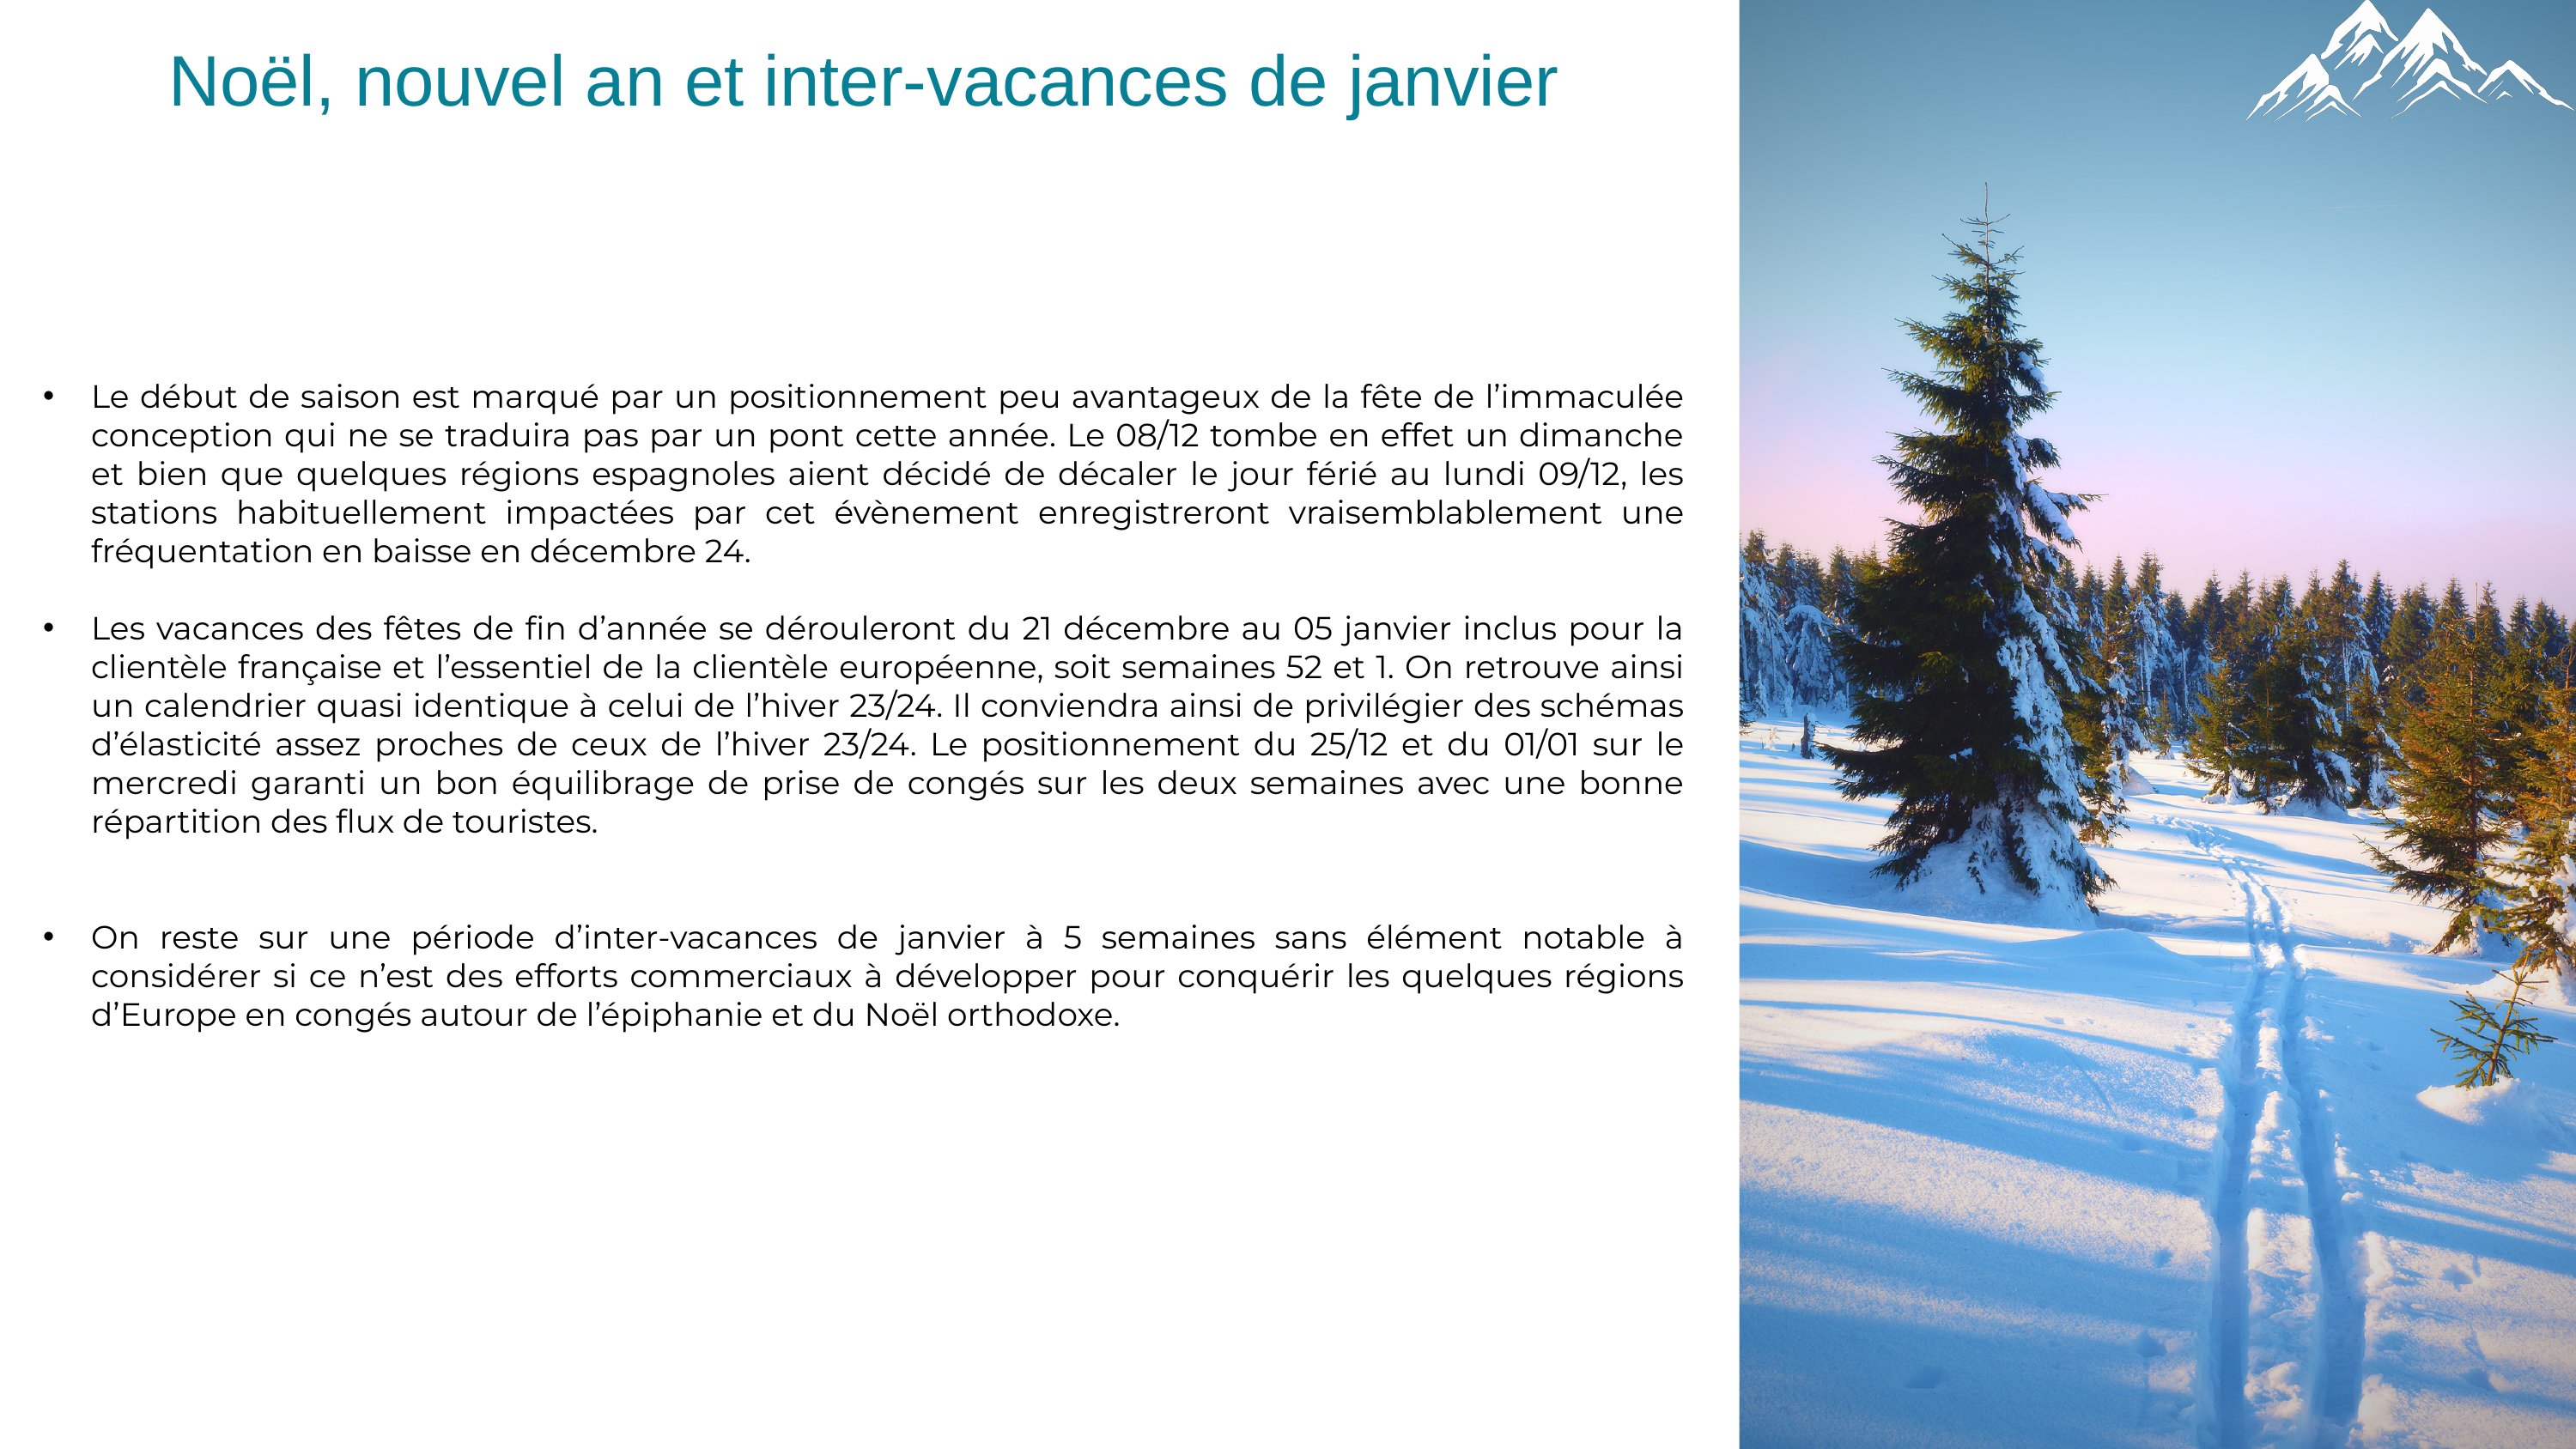

Noël, nouvel an et inter-vacances de janvier
Le début de saison est marqué par un positionnement peu avantageux de la fête de l’immaculée conception qui ne se traduira pas par un pont cette année. Le 08/12 tombe en effet un dimanche et bien que quelques régions espagnoles aient décidé de décaler le jour férié au lundi 09/12, les stations habituellement impactées par cet évènement enregistreront vraisemblablement une fréquentation en baisse en décembre 24.

Les vacances des fêtes de fin d’année se dérouleront du 21 décembre au 05 janvier inclus pour la clientèle française et l’essentiel de la clientèle européenne, soit semaines 52 et 1. On retrouve ainsi un calendrier quasi identique à celui de l’hiver 23/24. Il conviendra ainsi de privilégier des schémas d’élasticité assez proches de ceux de l’hiver 23/24. Le positionnement du 25/12 et du 01/01 sur le mercredi garanti un bon équilibrage de prise de congés sur les deux semaines avec une bonne répartition des flux de touristes.

On reste sur une période d’inter-vacances de janvier à 5 semaines sans élément notable à considérer si ce n’est des efforts commerciaux à développer pour conquérir les quelques régions d’Europe en congés autour de l’épiphanie et du Noël orthodoxe.